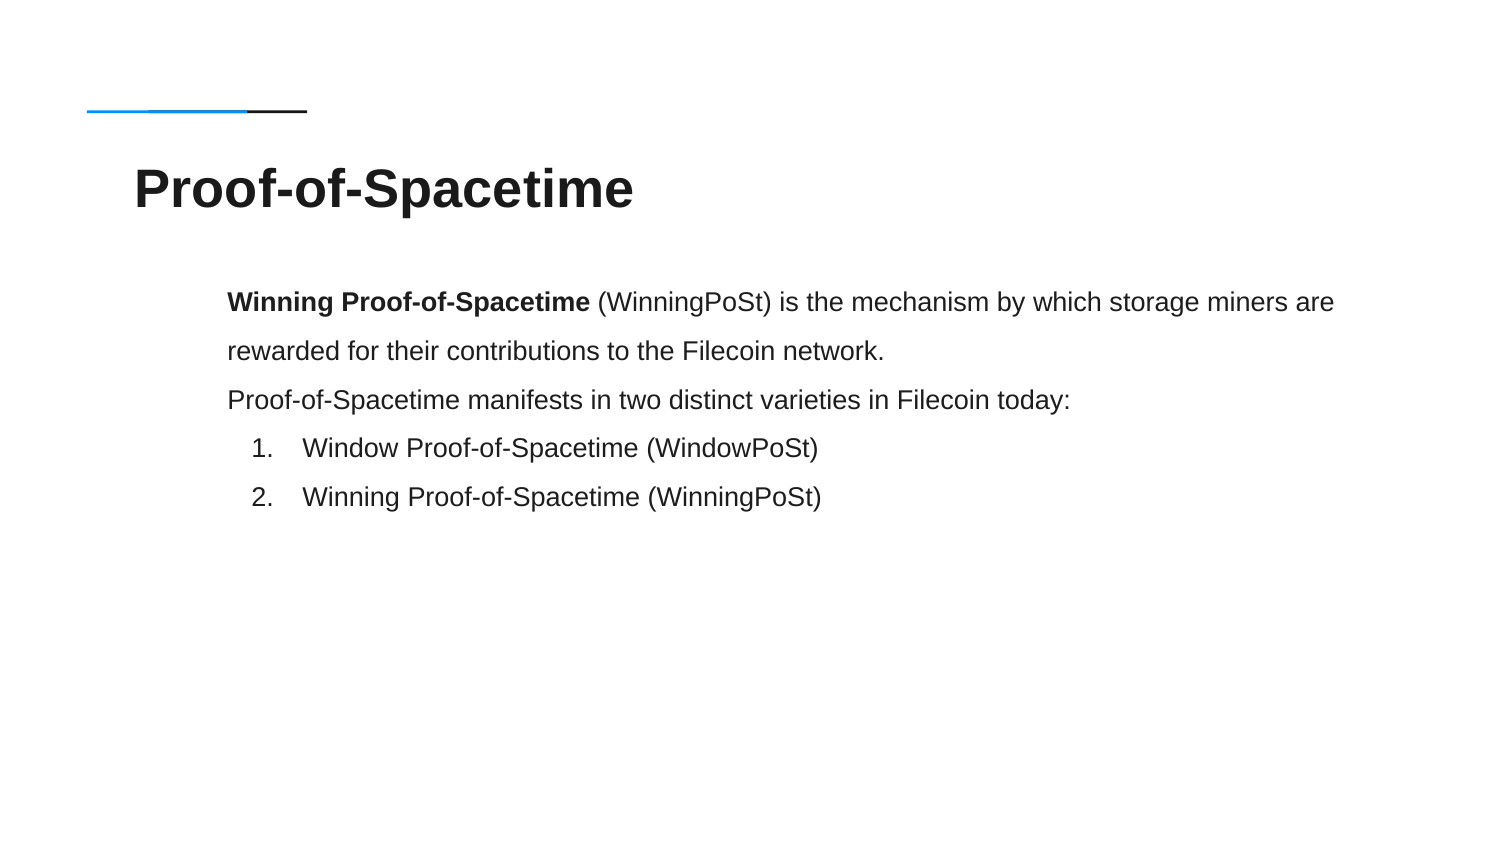

Proof-of-Spacetime
Winning Proof-of-Spacetime (WinningPoSt) is the mechanism by which storage miners are rewarded for their contributions to the Filecoin network.
Proof-of-Spacetime manifests in two distinct varieties in Filecoin today:
Window Proof-of-Spacetime (WindowPoSt)
Winning Proof-of-Spacetime (WinningPoSt)